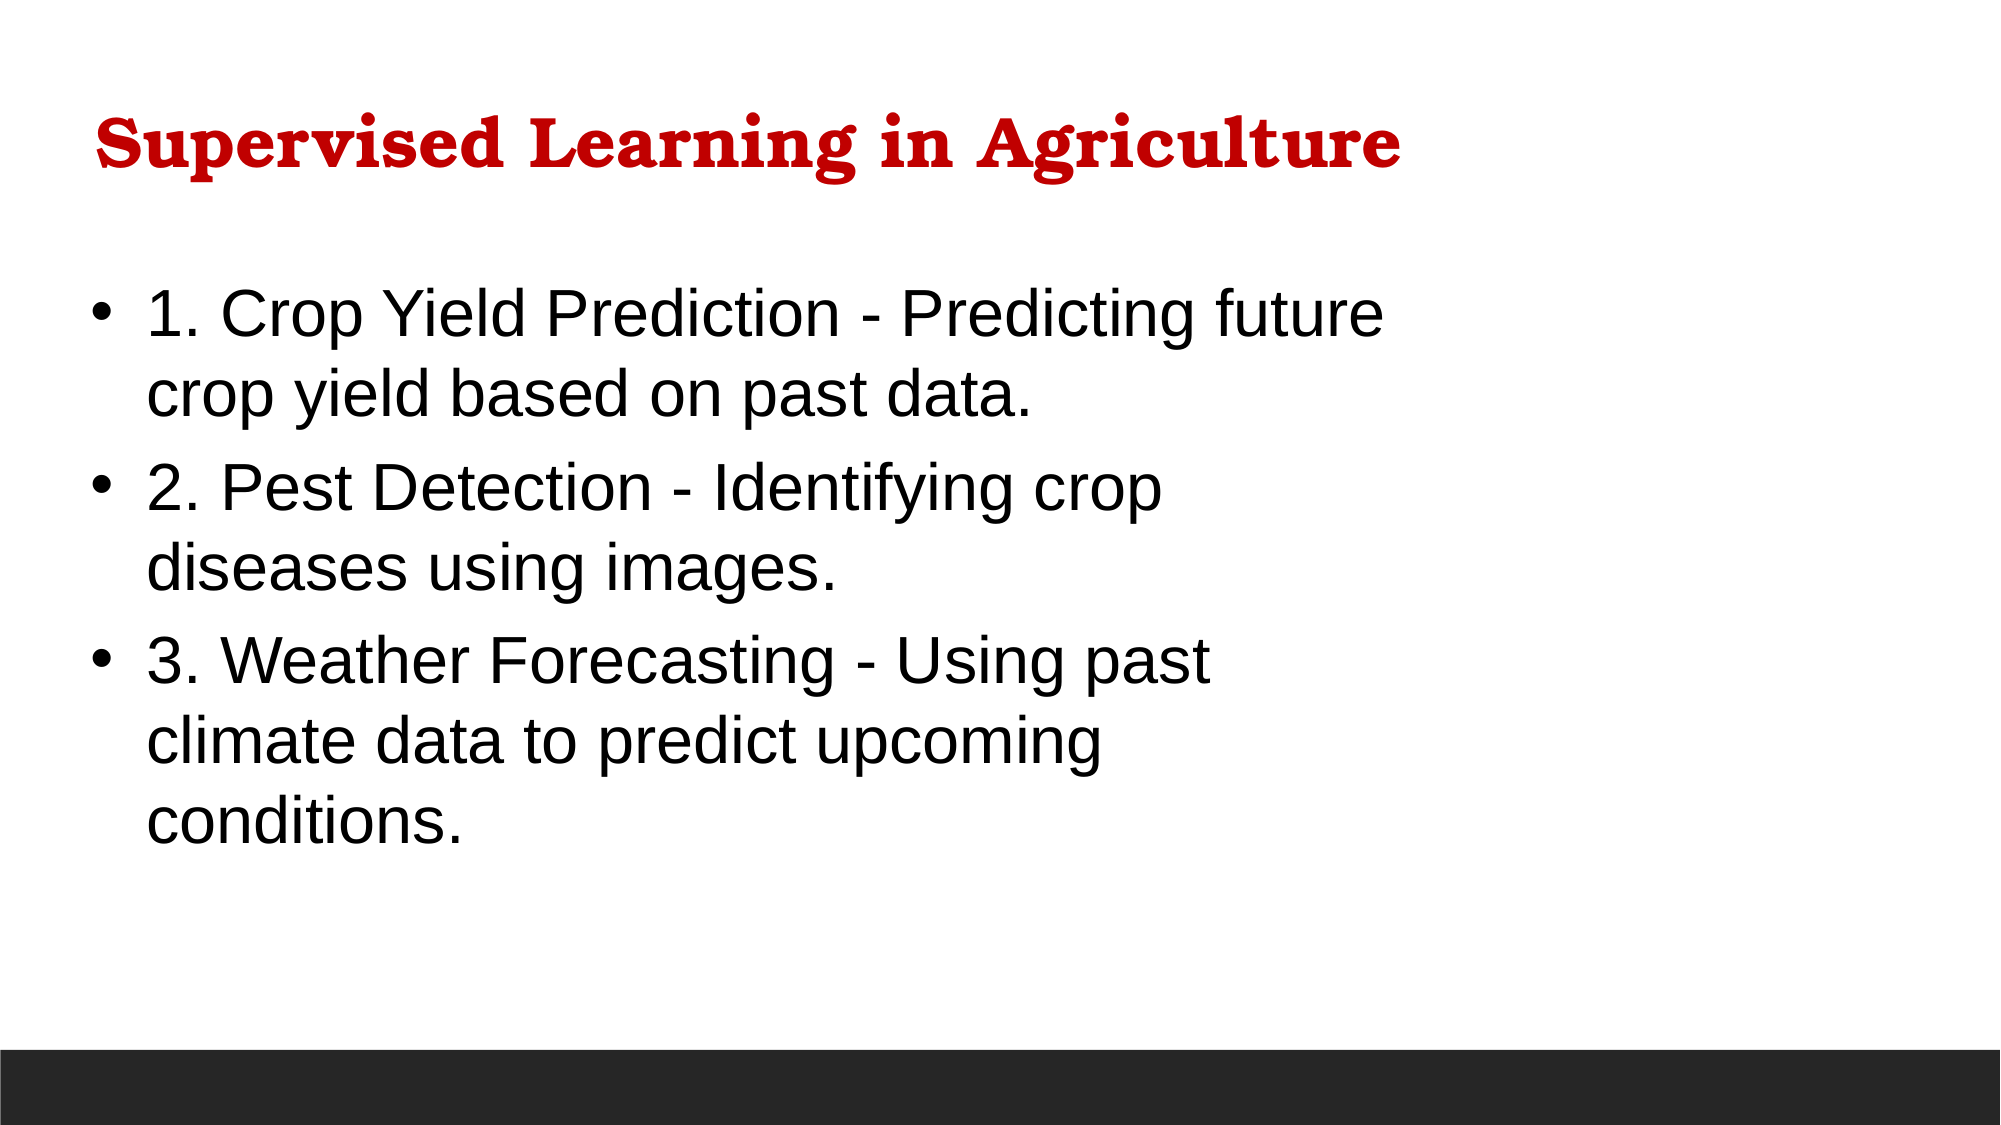

Supervised Learning in Agriculture
1. Crop Yield Prediction - Predicting future crop yield based on past data.
2. Pest Detection - Identifying crop diseases using images.
3. Weather Forecasting - Using past climate data to predict upcoming conditions.